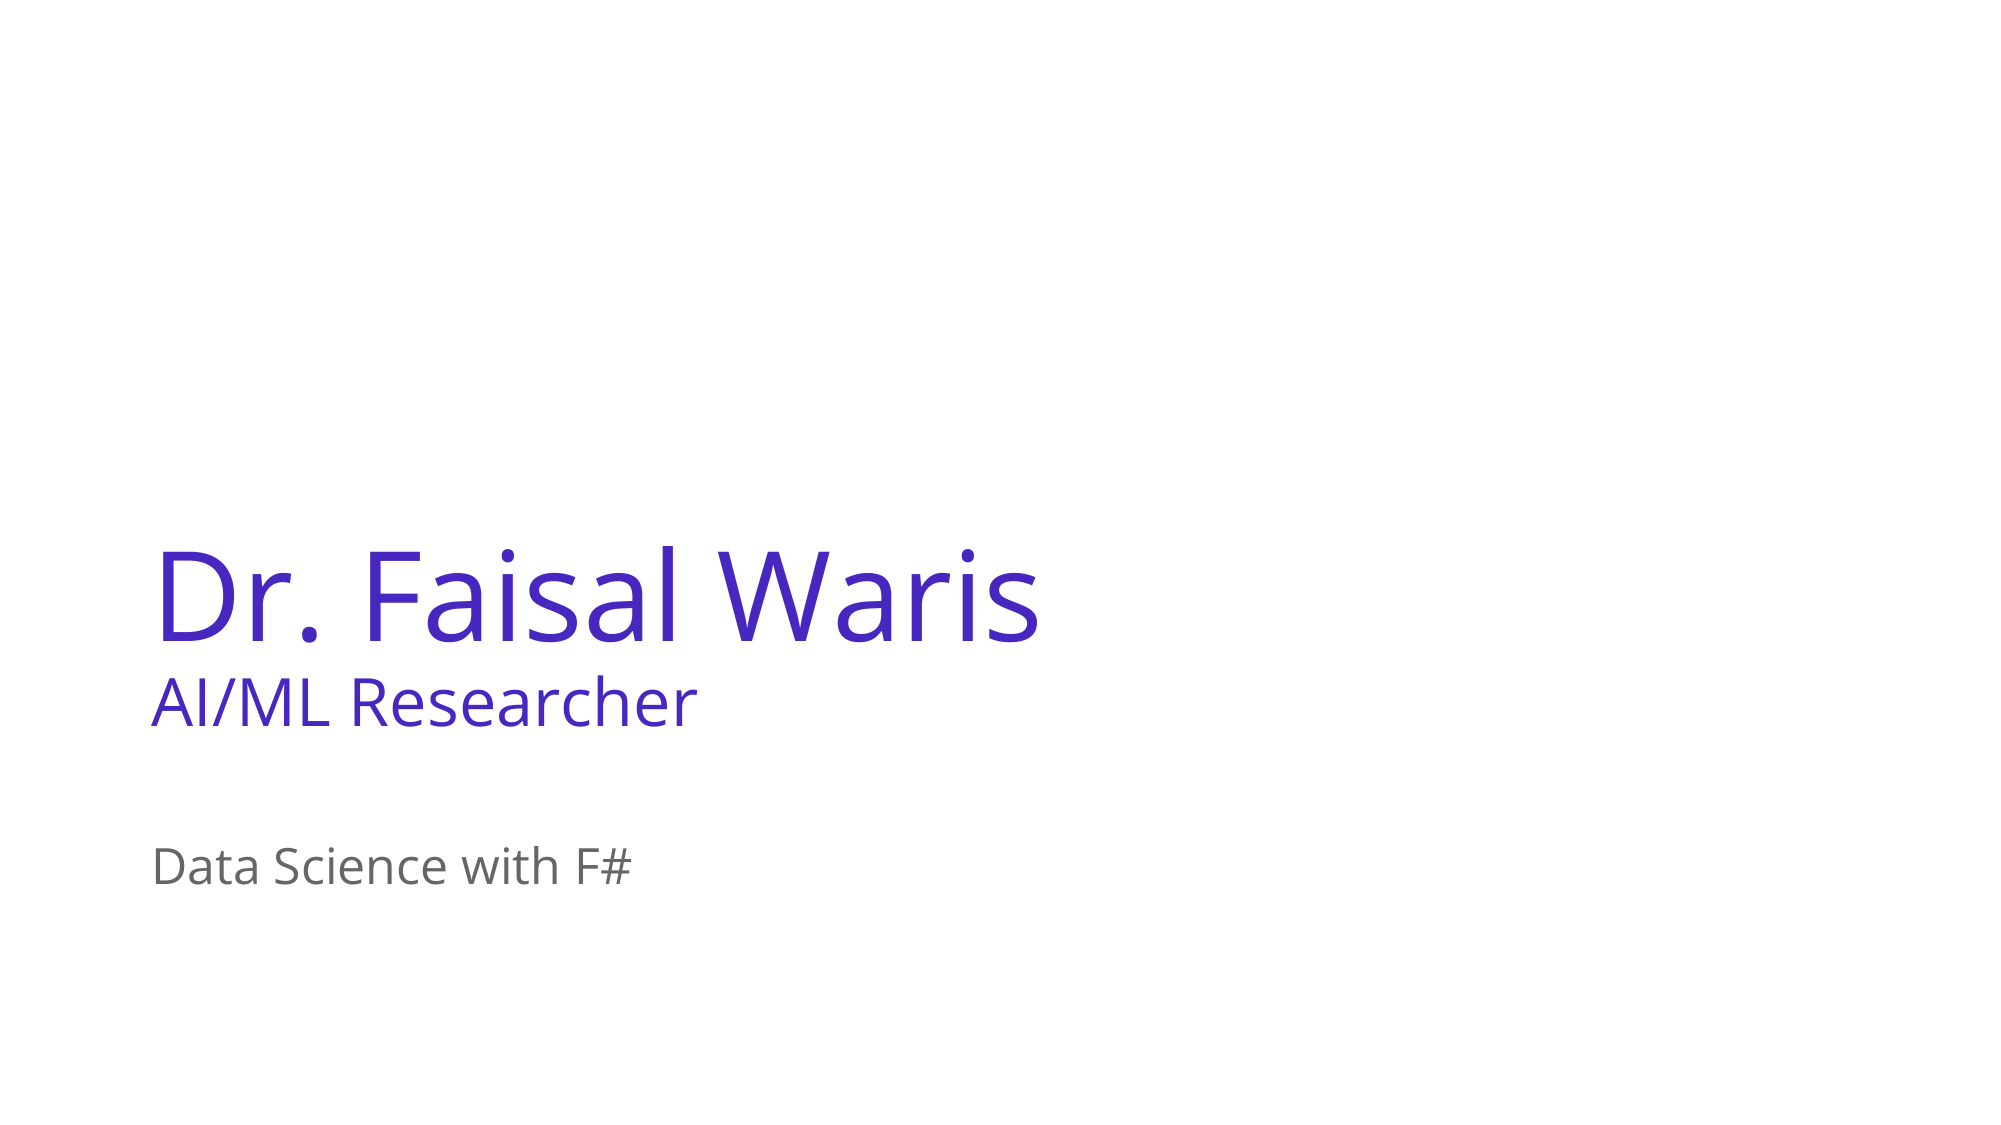

# Dr. Faisal Waris AI/ML Researcher

Data Science with F#